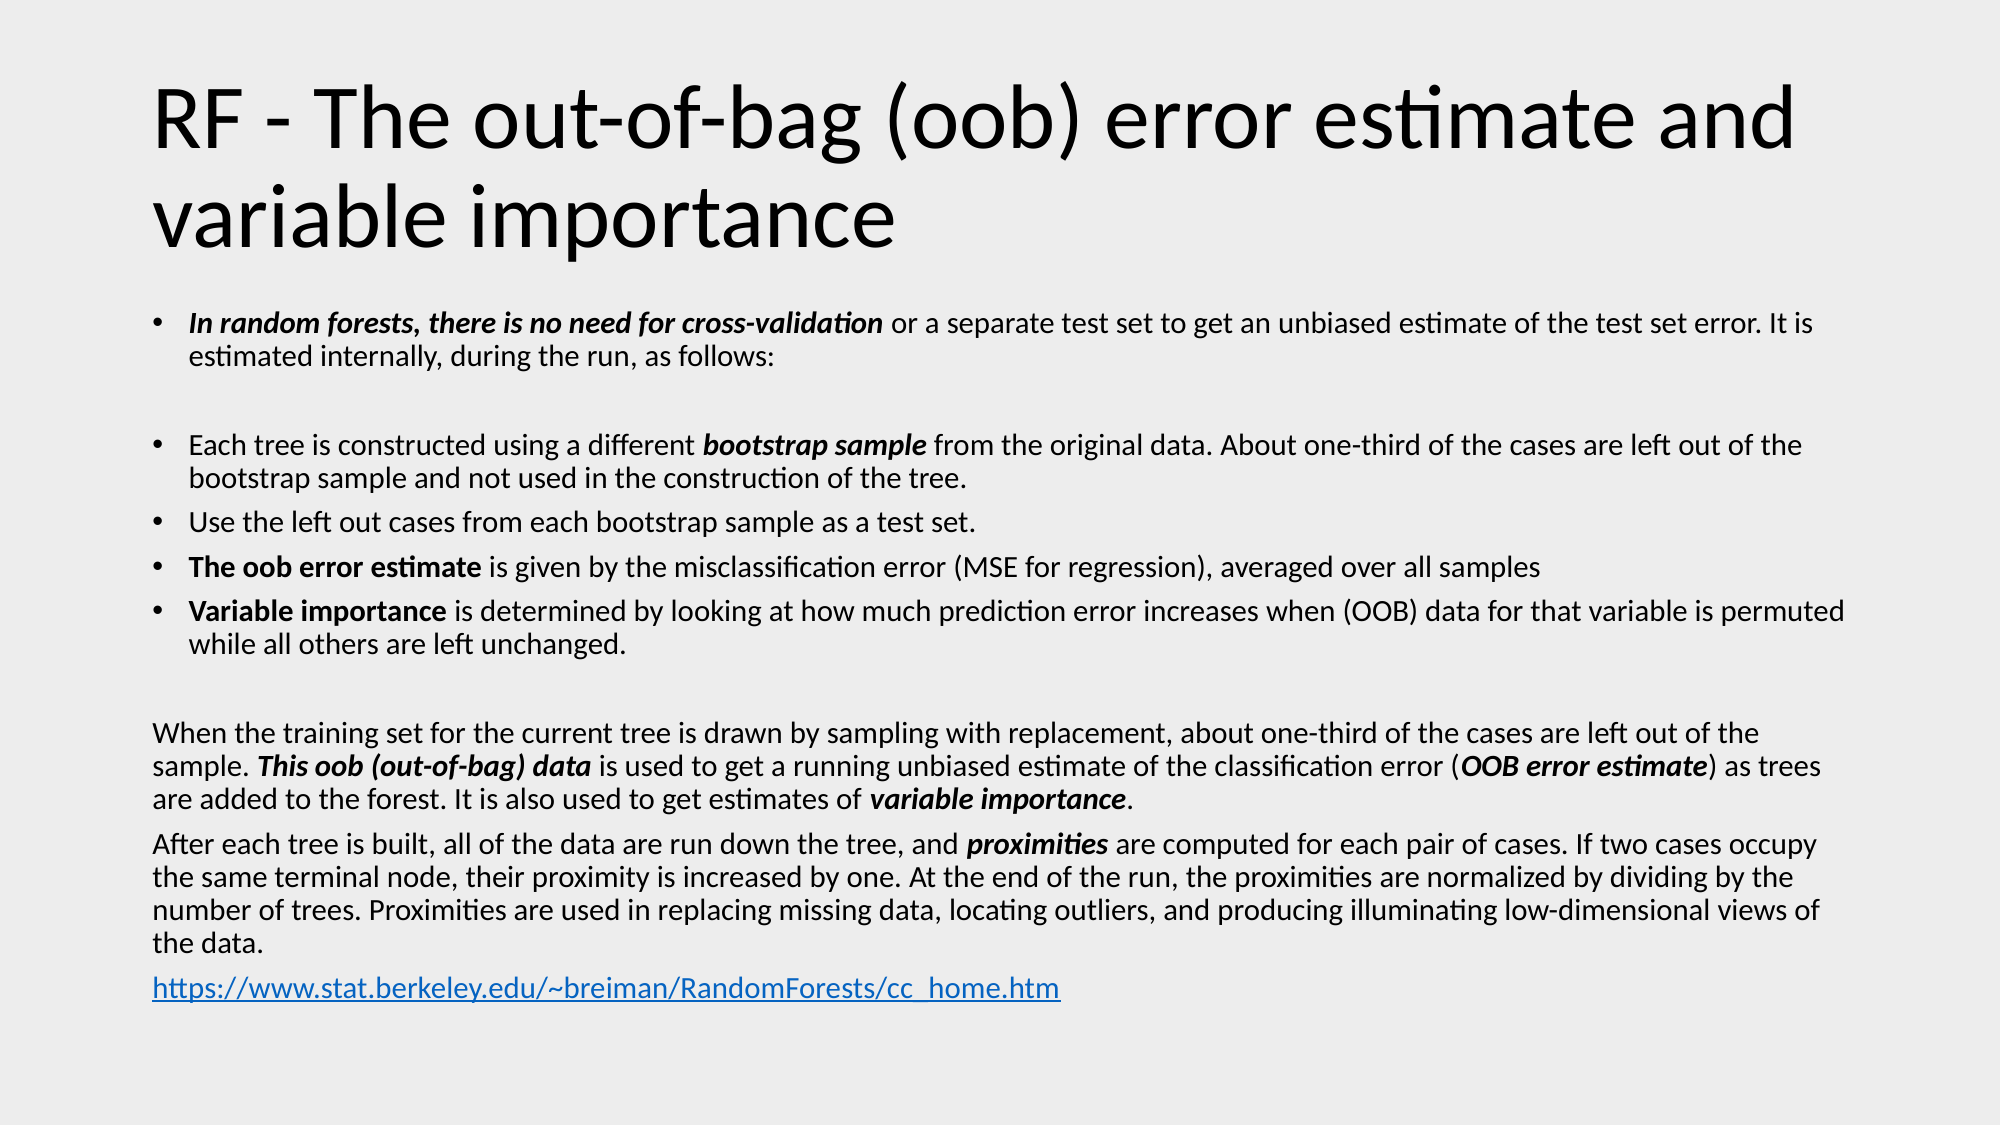

# RF - The out-of-bag (oob) error estimate and variable importance
In random forests, there is no need for cross-validation or a separate test set to get an unbiased estimate of the test set error. It is estimated internally, during the run, as follows:

Each tree is constructed using a different bootstrap sample from the original data. About one-third of the cases are left out of the bootstrap sample and not used in the construction of the tree.
Use the left out cases from each bootstrap sample as a test set.
The oob error estimate is given by the misclassification error (MSE for regression), averaged over all samples
Variable importance is determined by looking at how much prediction error increases when (OOB) data for that variable is permuted while all others are left unchanged.

When the training set for the current tree is drawn by sampling with replacement, about one-third of the cases are left out of the sample. This oob (out-of-bag) data is used to get a running unbiased estimate of the classification error (OOB error estimate) as trees are added to the forest. It is also used to get estimates of variable importance.
After each tree is built, all of the data are run down the tree, and proximities are computed for each pair of cases. If two cases occupy the same terminal node, their proximity is increased by one. At the end of the run, the proximities are normalized by dividing by the number of trees. Proximities are used in replacing missing data, locating outliers, and producing illuminating low-dimensional views of the data.
https://www.stat.berkeley.edu/~breiman/RandomForests/cc_home.htm